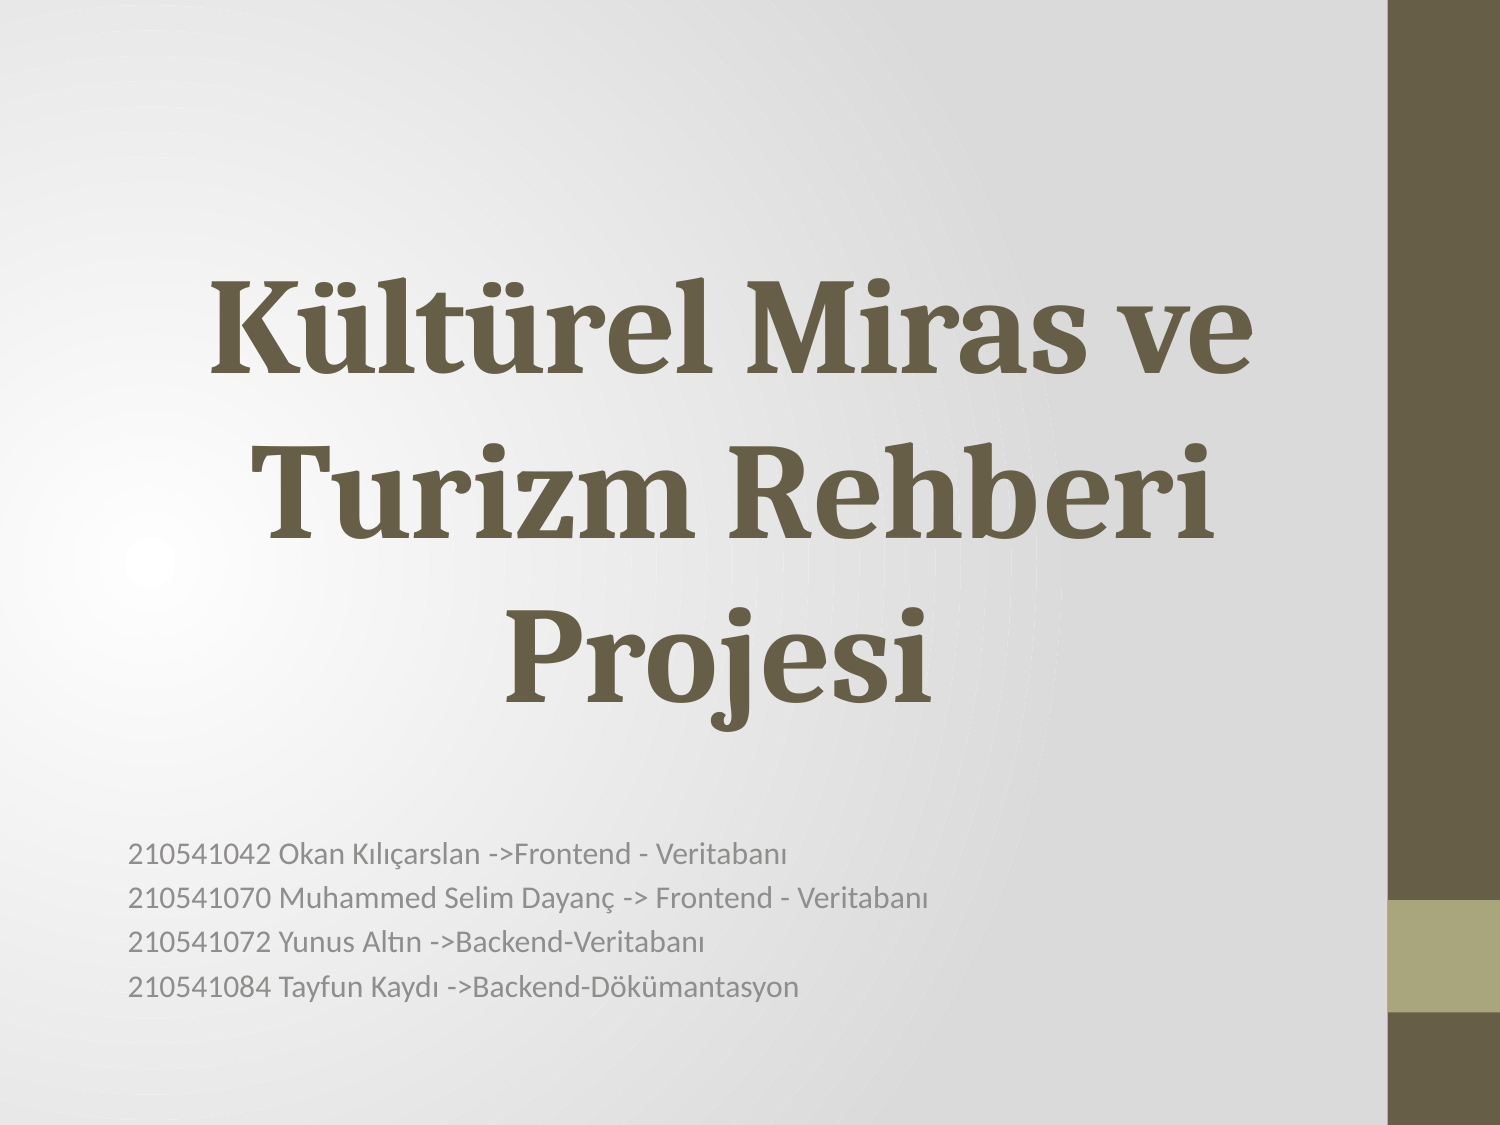

# Kültürel Miras ve Turizm Rehberi Projesi
210541042 Okan Kılıçarslan ->Frontend - Veritabanı
210541070 Muhammed Selim Dayanç -> Frontend - Veritabanı
210541072 Yunus Altın ->Backend-Veritabanı
210541084 Tayfun Kaydı ->Backend-Dökümantasyon